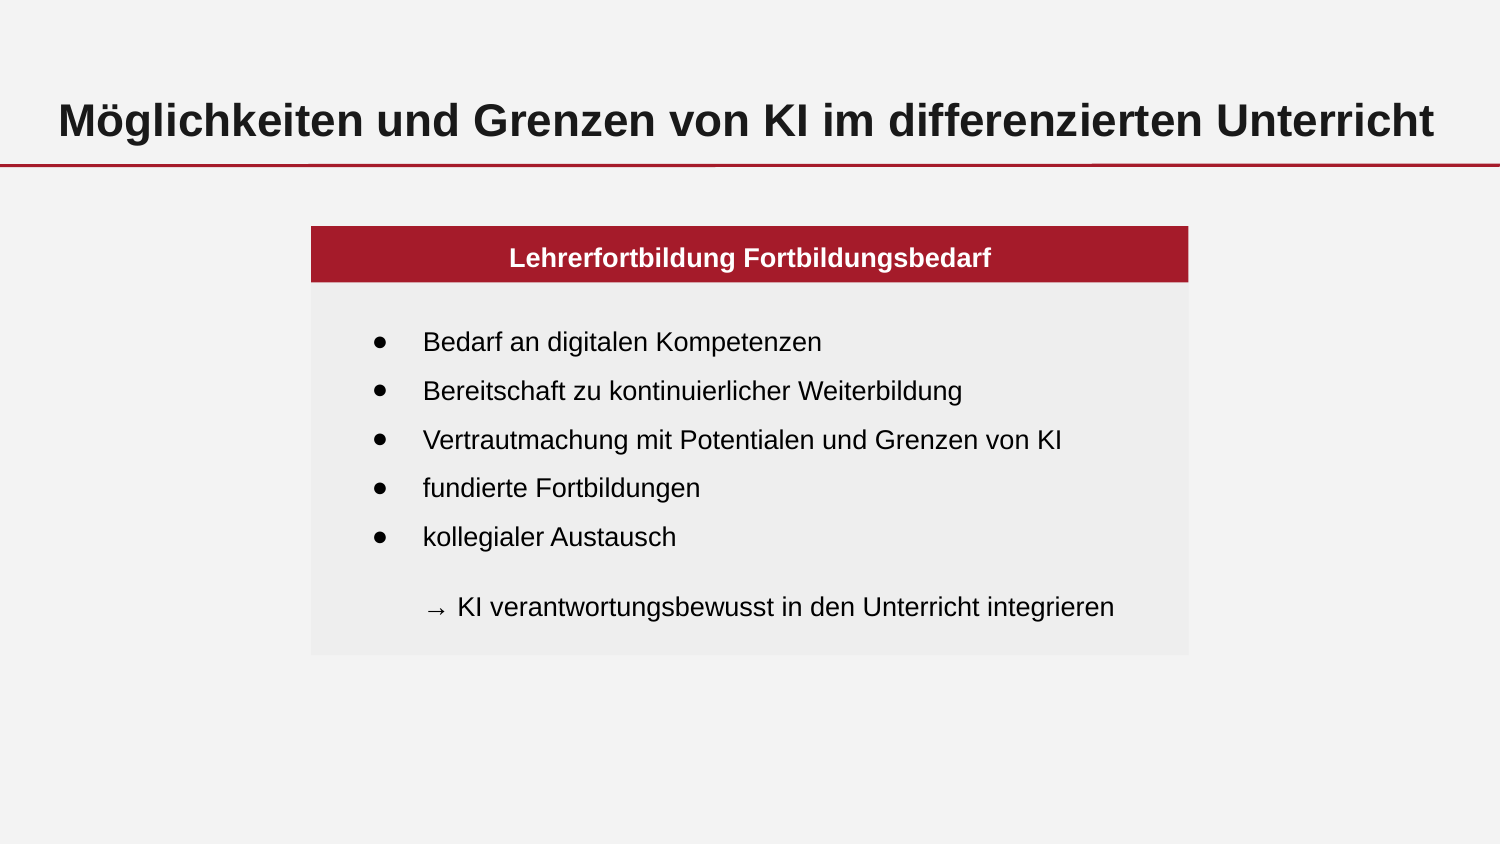

Möglichkeiten und Grenzen von KI im differenzierten Unterricht

Lehrerfortbildung Fortbildungsbedarf

Bedarf an digitalen Kompetenzen
Bereitschaft zu kontinuierlicher Weiterbildung
Vertrautmachung mit Potentialen und Grenzen von KI
fundierte Fortbildungen
kollegialer Austausch
→ KI verantwortungsbewusst in den Unterricht integrieren